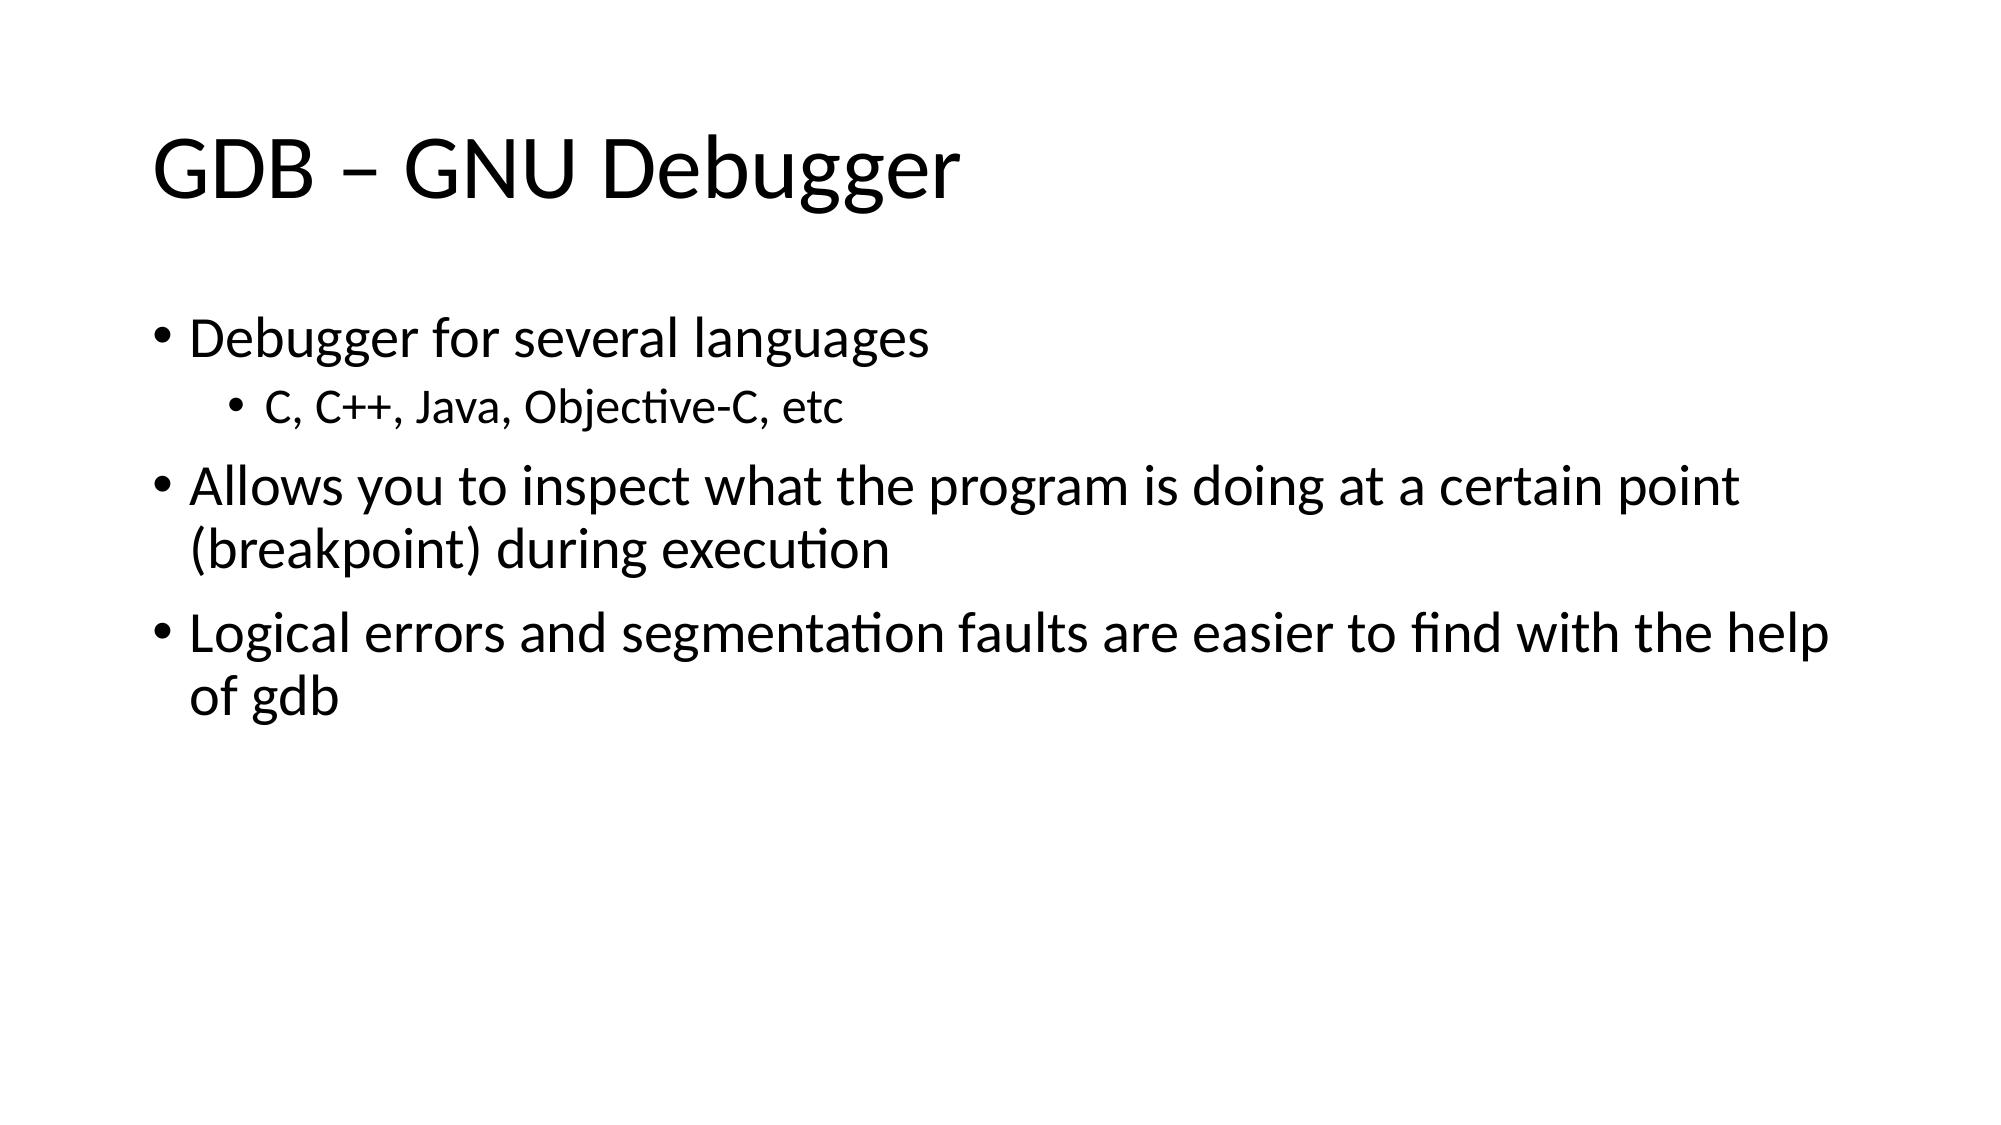

# GDB – GNU Debugger
Debugger for several languages
C, C++, Java, Objective-C, etc
Allows you to inspect what the program is doing at a certain point (breakpoint) during execution
Logical errors and segmentation faults are easier to ﬁnd with the help of gdb